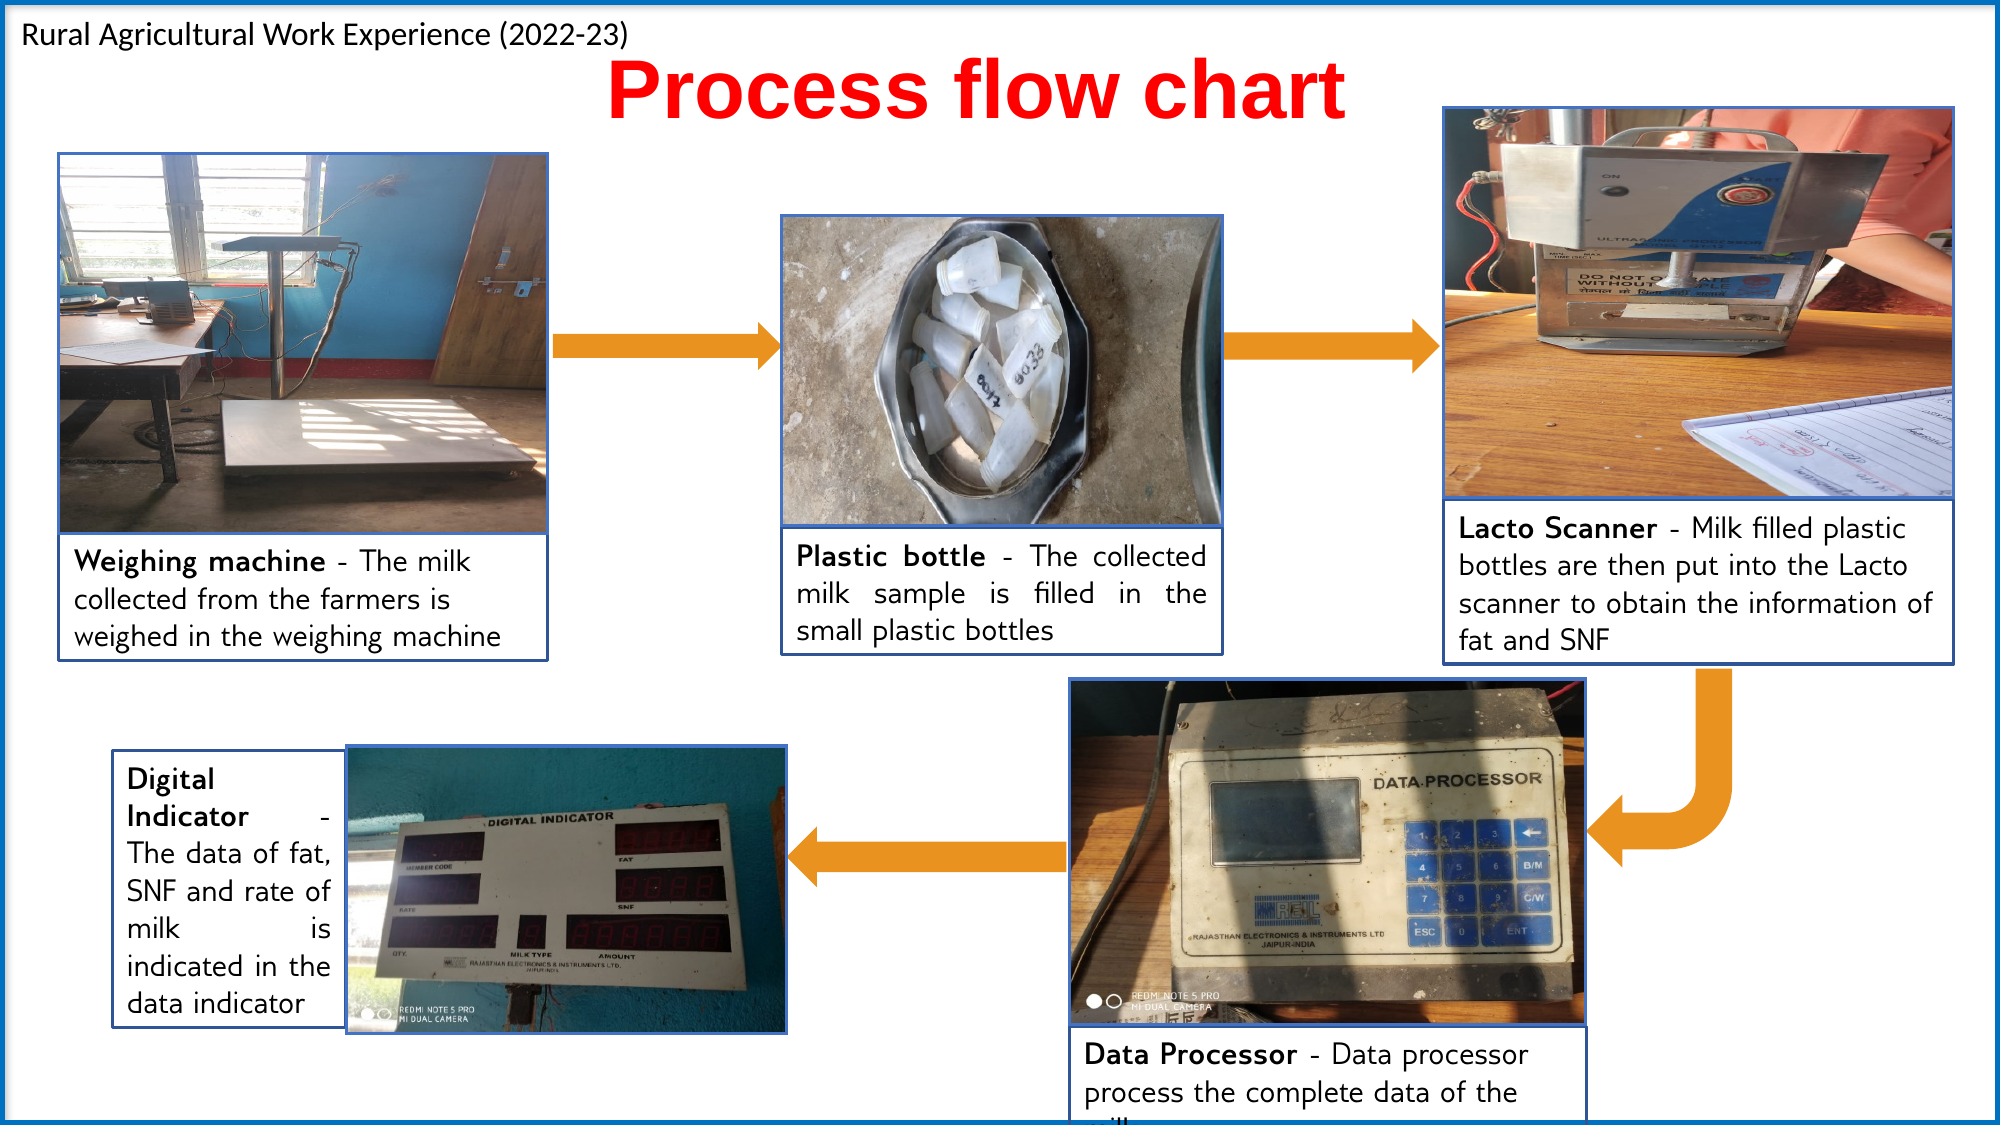

Rural Agricultural Work Experience (2022-23)
Process flow chart

Lacto Scanner - Milk filled plastic bottles are then put into the Lacto scanner to obtain the information of fat and SNF
Plastic bottle - The collected milk sample is filled in the small plastic bottles
Weighing machine - The milk collected from the farmers is weighed in the weighing machine

Digital Indicator - The data of fat, SNF and rate of milk is indicated in the data indicator

Data Processor - Data processor process the complete data of the milk